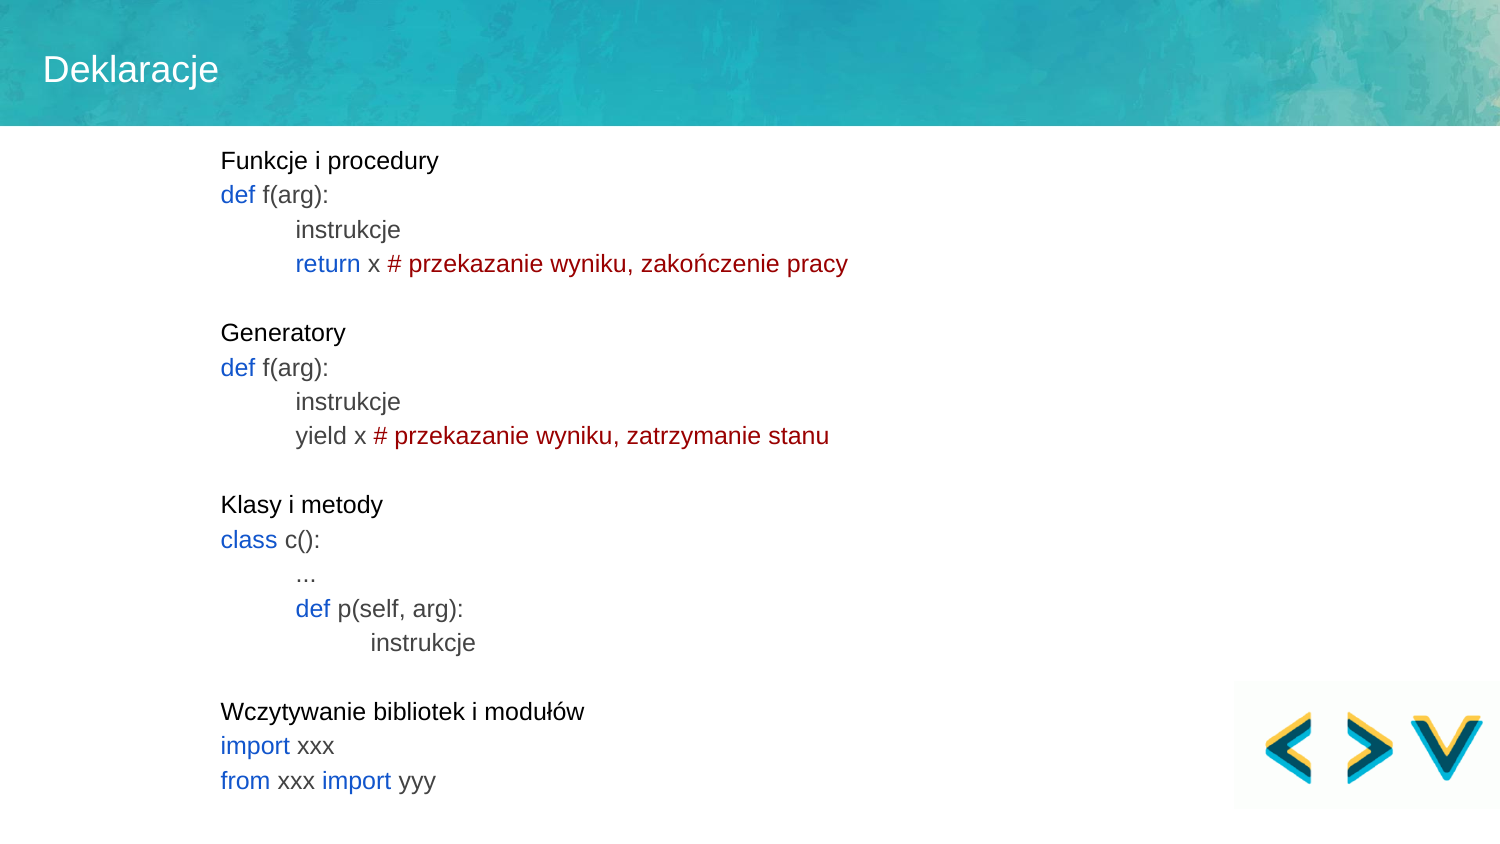

Deklaracje
Funkcje i procedury
def f(arg):
instrukcje
return x # przekazanie wyniku, zakończenie pracy

Generatory
def f(arg):
instrukcje
yield x # przekazanie wyniku, zatrzymanie stanu

Klasy i metody
class c():
...
def p(self, arg):
instrukcje

Wczytywanie bibliotek i modułów
import xxx
from xxx import yyy